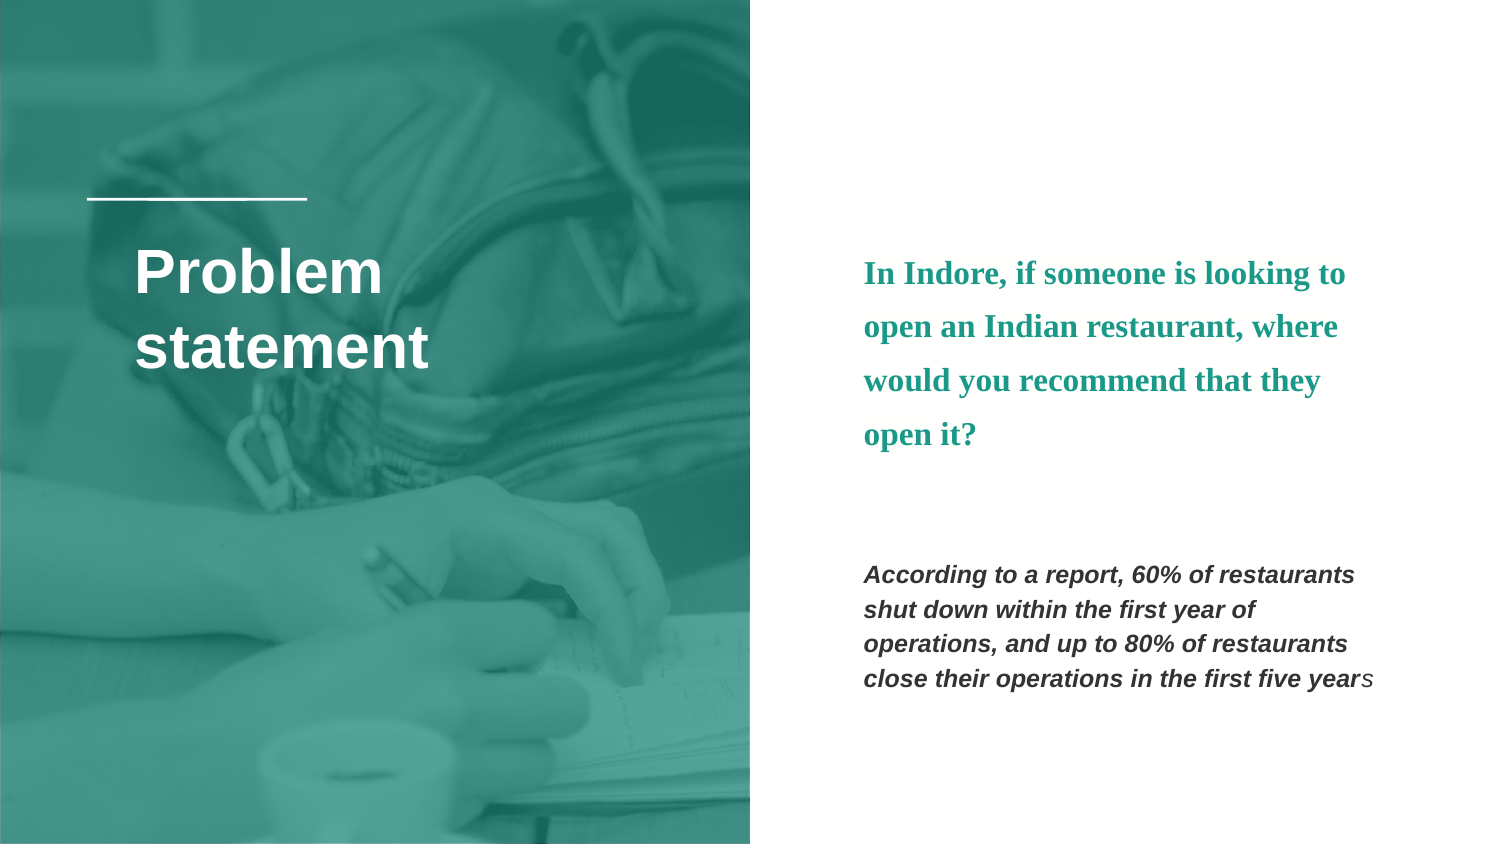

# Problem statement
In Indore, if someone is looking to open an Indian restaurant, where would you recommend that they open it?

According to a report, 60% of restaurants shut down within the first year of operations, and up to 80% of restaurants close their operations in the first five years